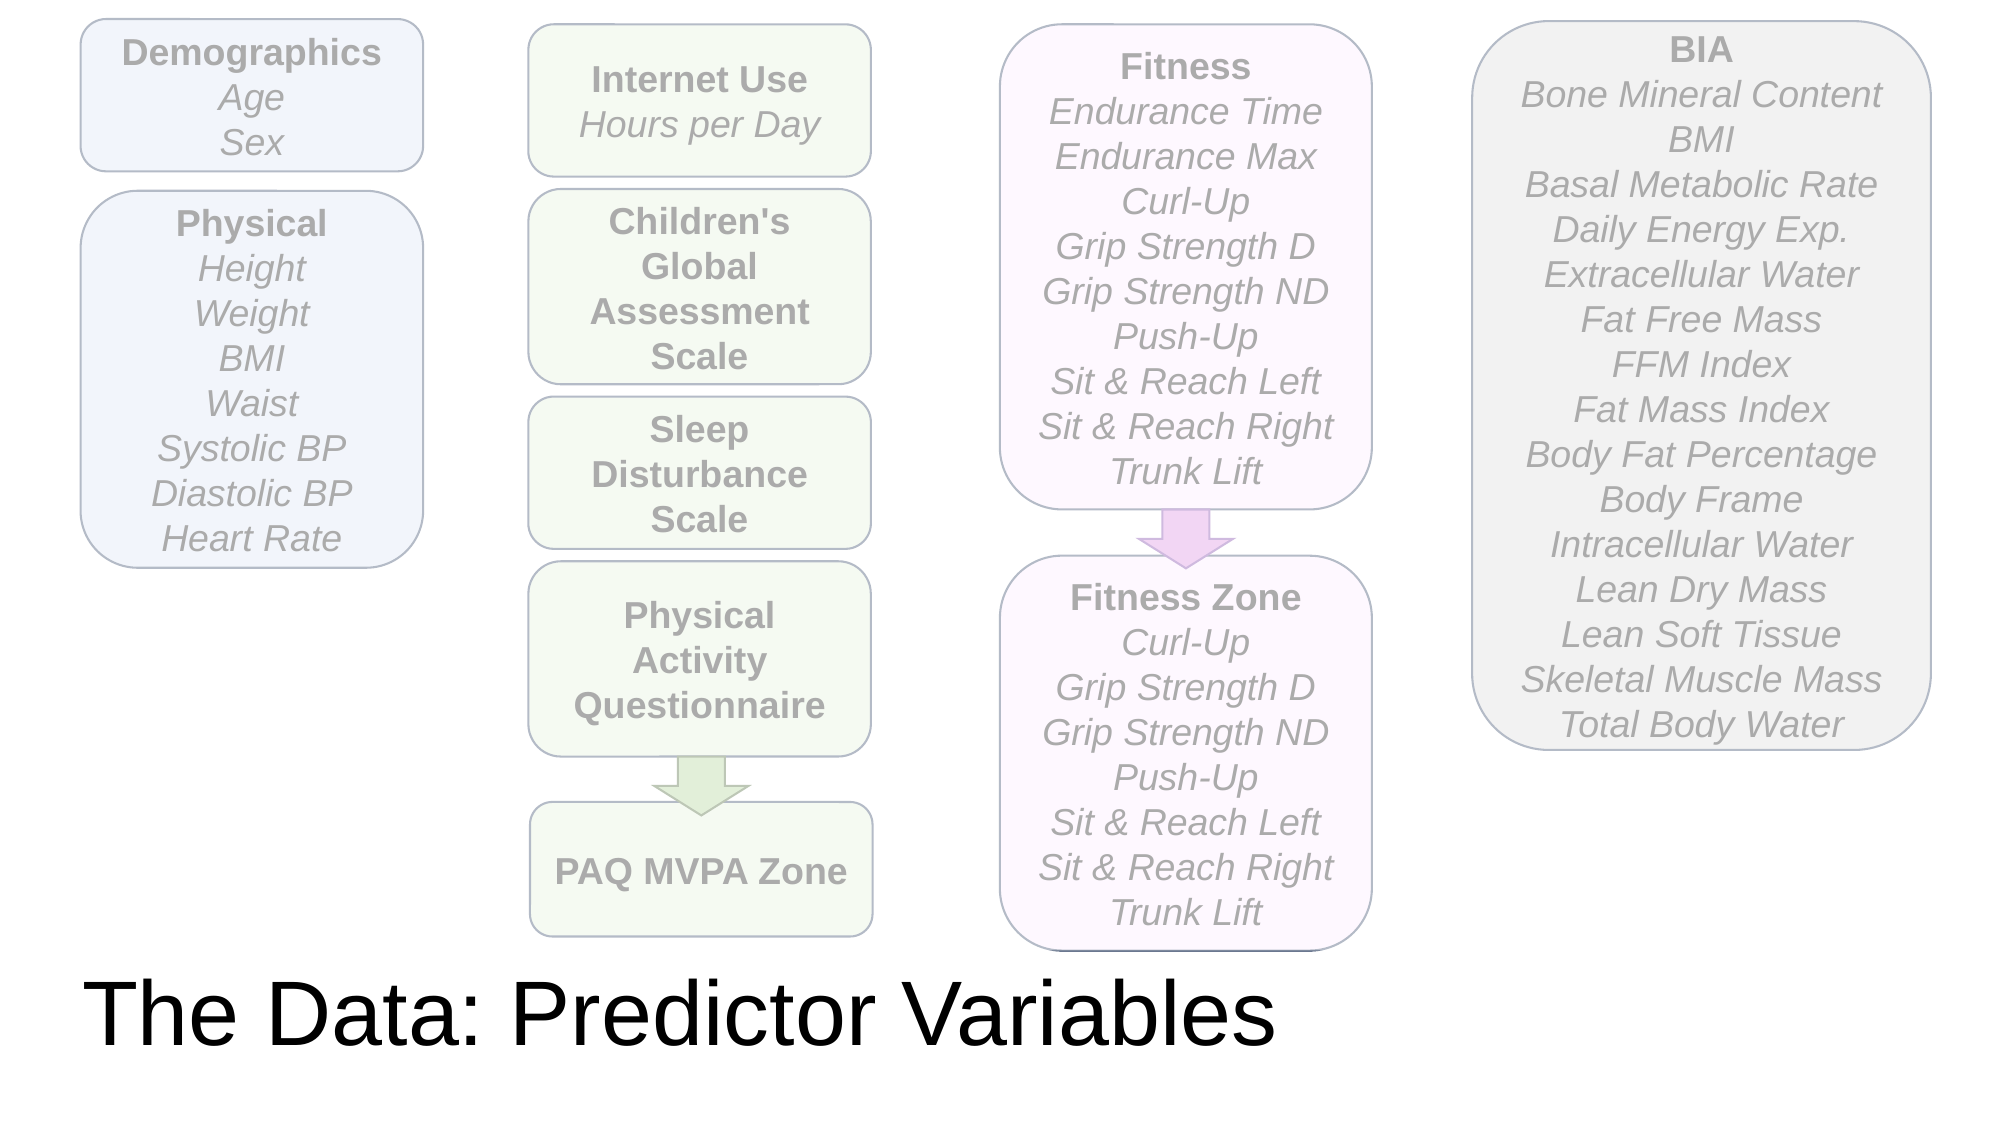

Demographics
Age
Sex
BIA
Bone Mineral Content
BMI
Basal Metabolic Rate
Daily Energy Exp.
Extracellular Water
Fat Free Mass
FFM Index
Fat Mass Index
Body Fat Percentage
Body Frame
Intracellular Water
Lean Dry Mass
Lean Soft Tissue
Skeletal Muscle Mass
Total Body Water
Internet Use
Hours per Day
Fitness
Endurance Time
Endurance Max
Curl-Up
Grip Strength D
Grip Strength ND
Push-Up
Sit & Reach Left
Sit & Reach Right
Trunk Lift
Children's Global Assessment Scale
Physical
Height
Weight
BMI
Waist
Systolic BP
Diastolic BP
Heart Rate
Sleep Disturbance Scale

Fitness Zone
Curl-Up
Grip Strength D
Grip Strength ND
Push-Up
Sit & Reach Left
Sit & Reach Right
Trunk Lift
Physical Activity Questionnaire

PAQ MVPA Zone
The Data: Predictor Variables